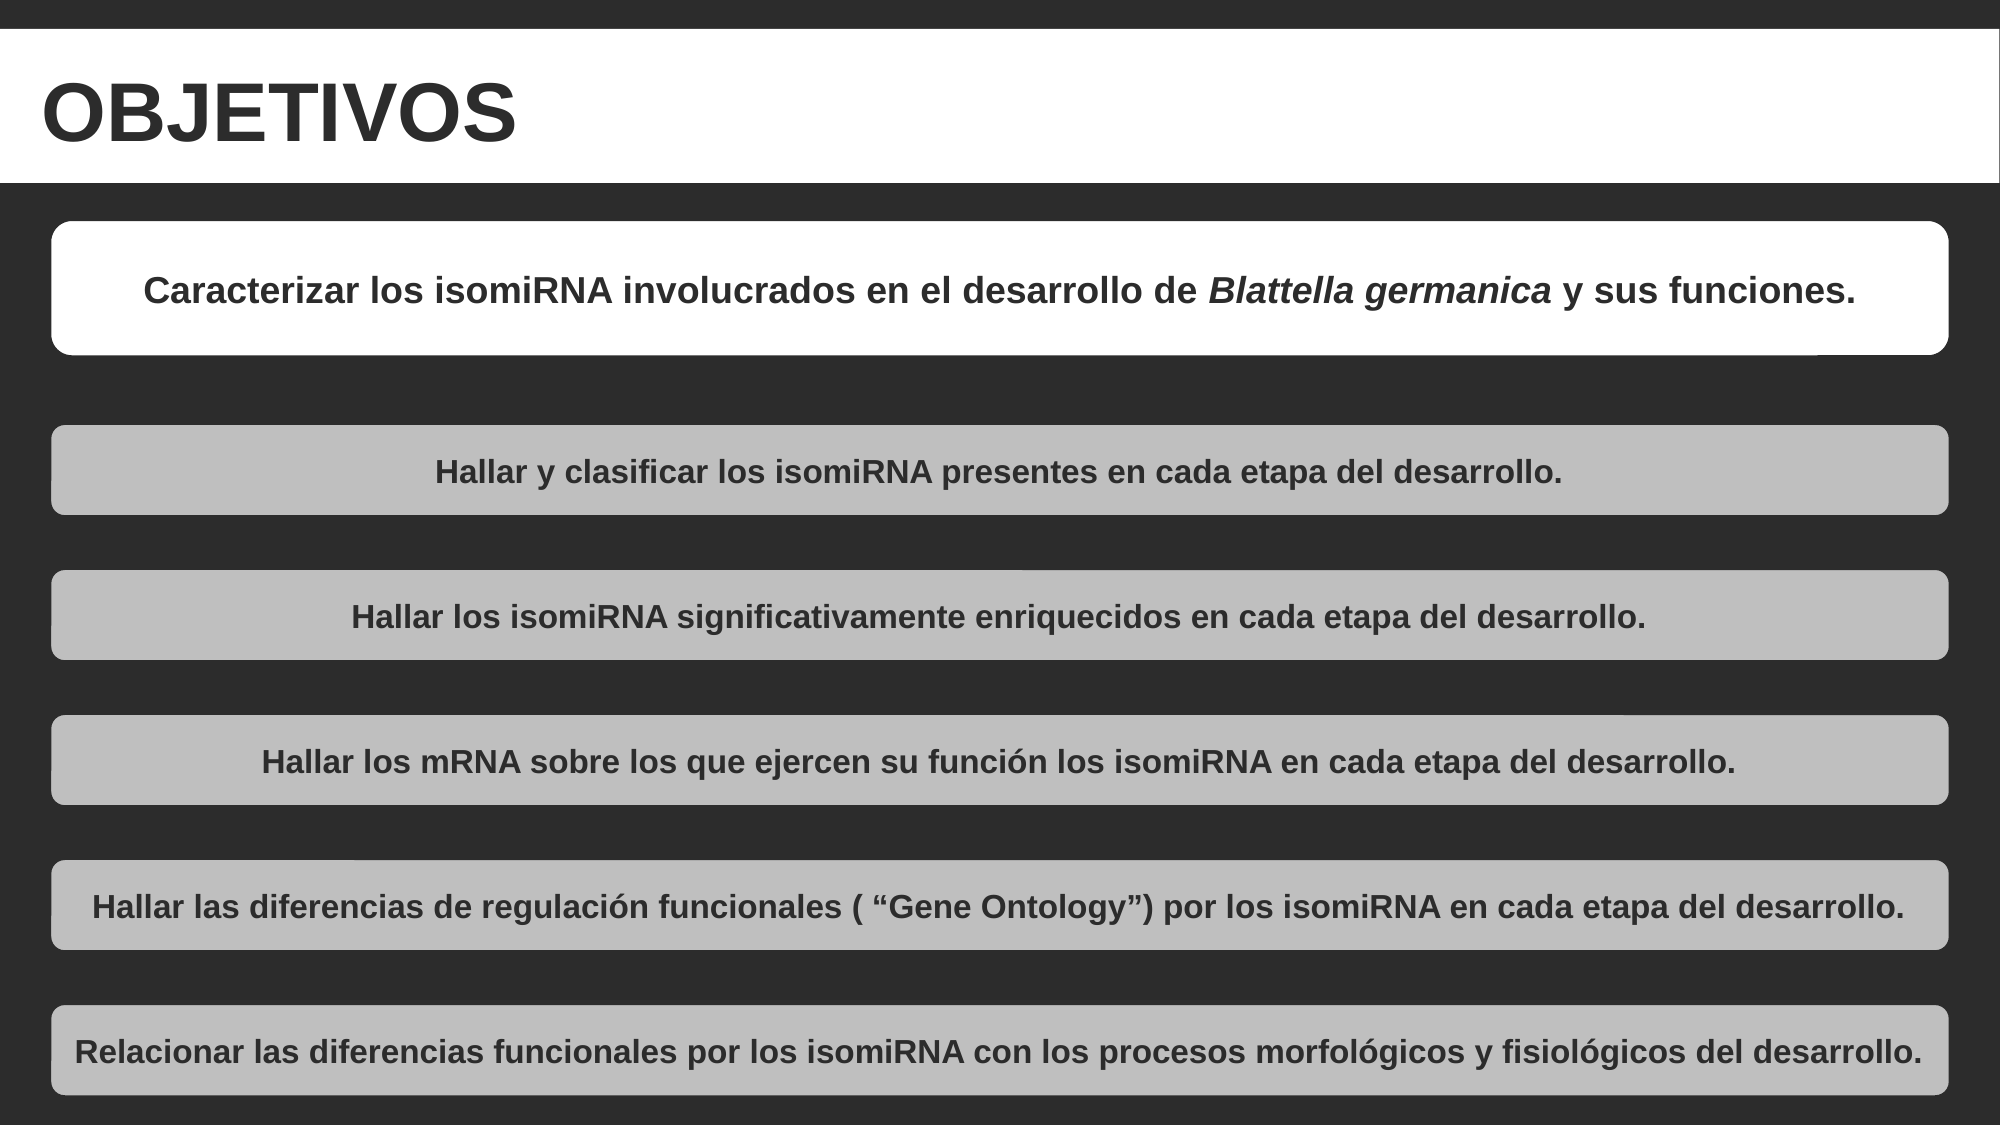

OBJETIVOS

Caracterizar los isomiRNA involucrados en el desarrollo de Blattella germanica y sus funciones.
Hallar y clasificar los isomiRNA presentes en cada etapa del desarrollo.
Hallar los isomiRNA significativamente enriquecidos en cada etapa del desarrollo.
Hallar los mRNA sobre los que ejercen su función los isomiRNA en cada etapa del desarrollo.
Hallar las diferencias de regulación funcionales ( “Gene Ontology”) por los isomiRNA en cada etapa del desarrollo.
Relacionar las diferencias funcionales por los isomiRNA con los procesos morfológicos y fisiológicos del desarrollo.